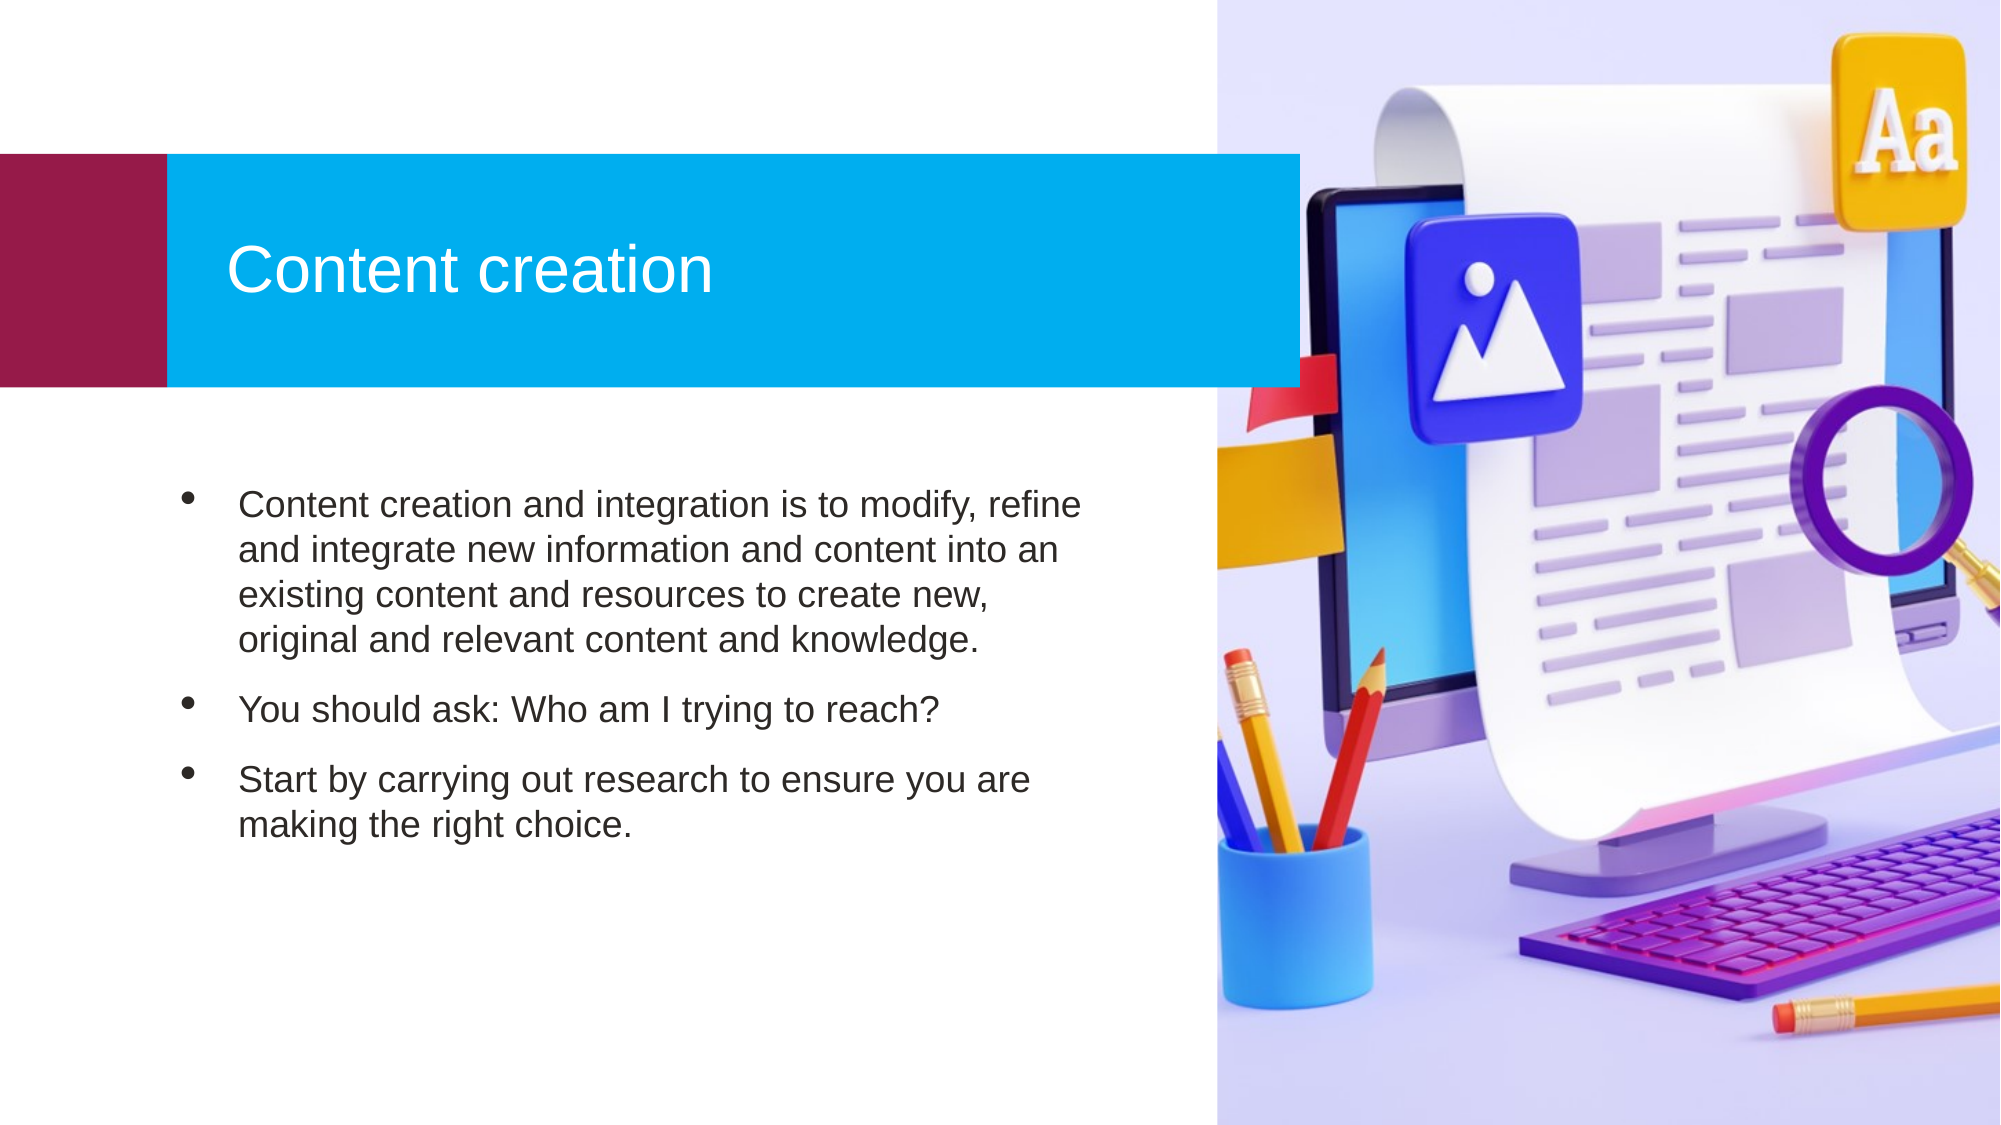

Content creation
Content creation and integration is to modify, refine and integrate new information and content into an existing content and resources to create new, original and relevant content and knowledge.
You should ask: Who am I trying to reach?
Start by carrying out research to ensure you are making the right choice.